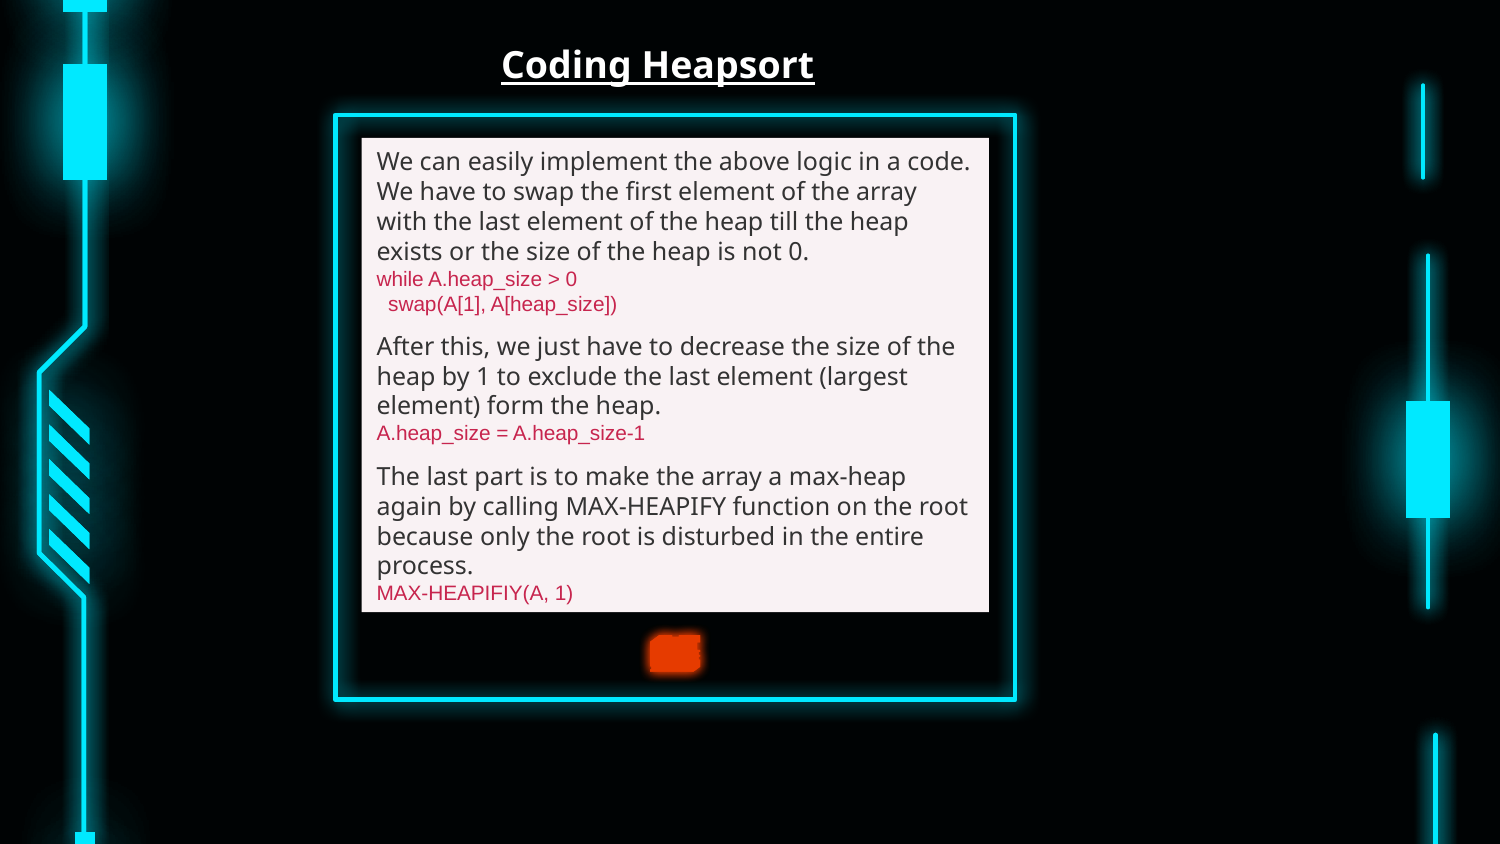

Coding Heapsort

We can easily implement the above logic in a code. We have to swap the first element of the array with the last element of the heap till the heap exists or the size of the heap is not 0.
while A.heap_size > 0
  swap(A[1], A[heap_size])
After this, we just have to decrease the size of the heap by 1 to exclude the last element (largest element) form the heap.
A.heap_size = A.heap_size-1
The last part is to make the array a max-heap again by calling MAX-HEAPIFY function on the root because only the root is disturbed in the entire process.
MAX-HEAPIFIY(A, 1)